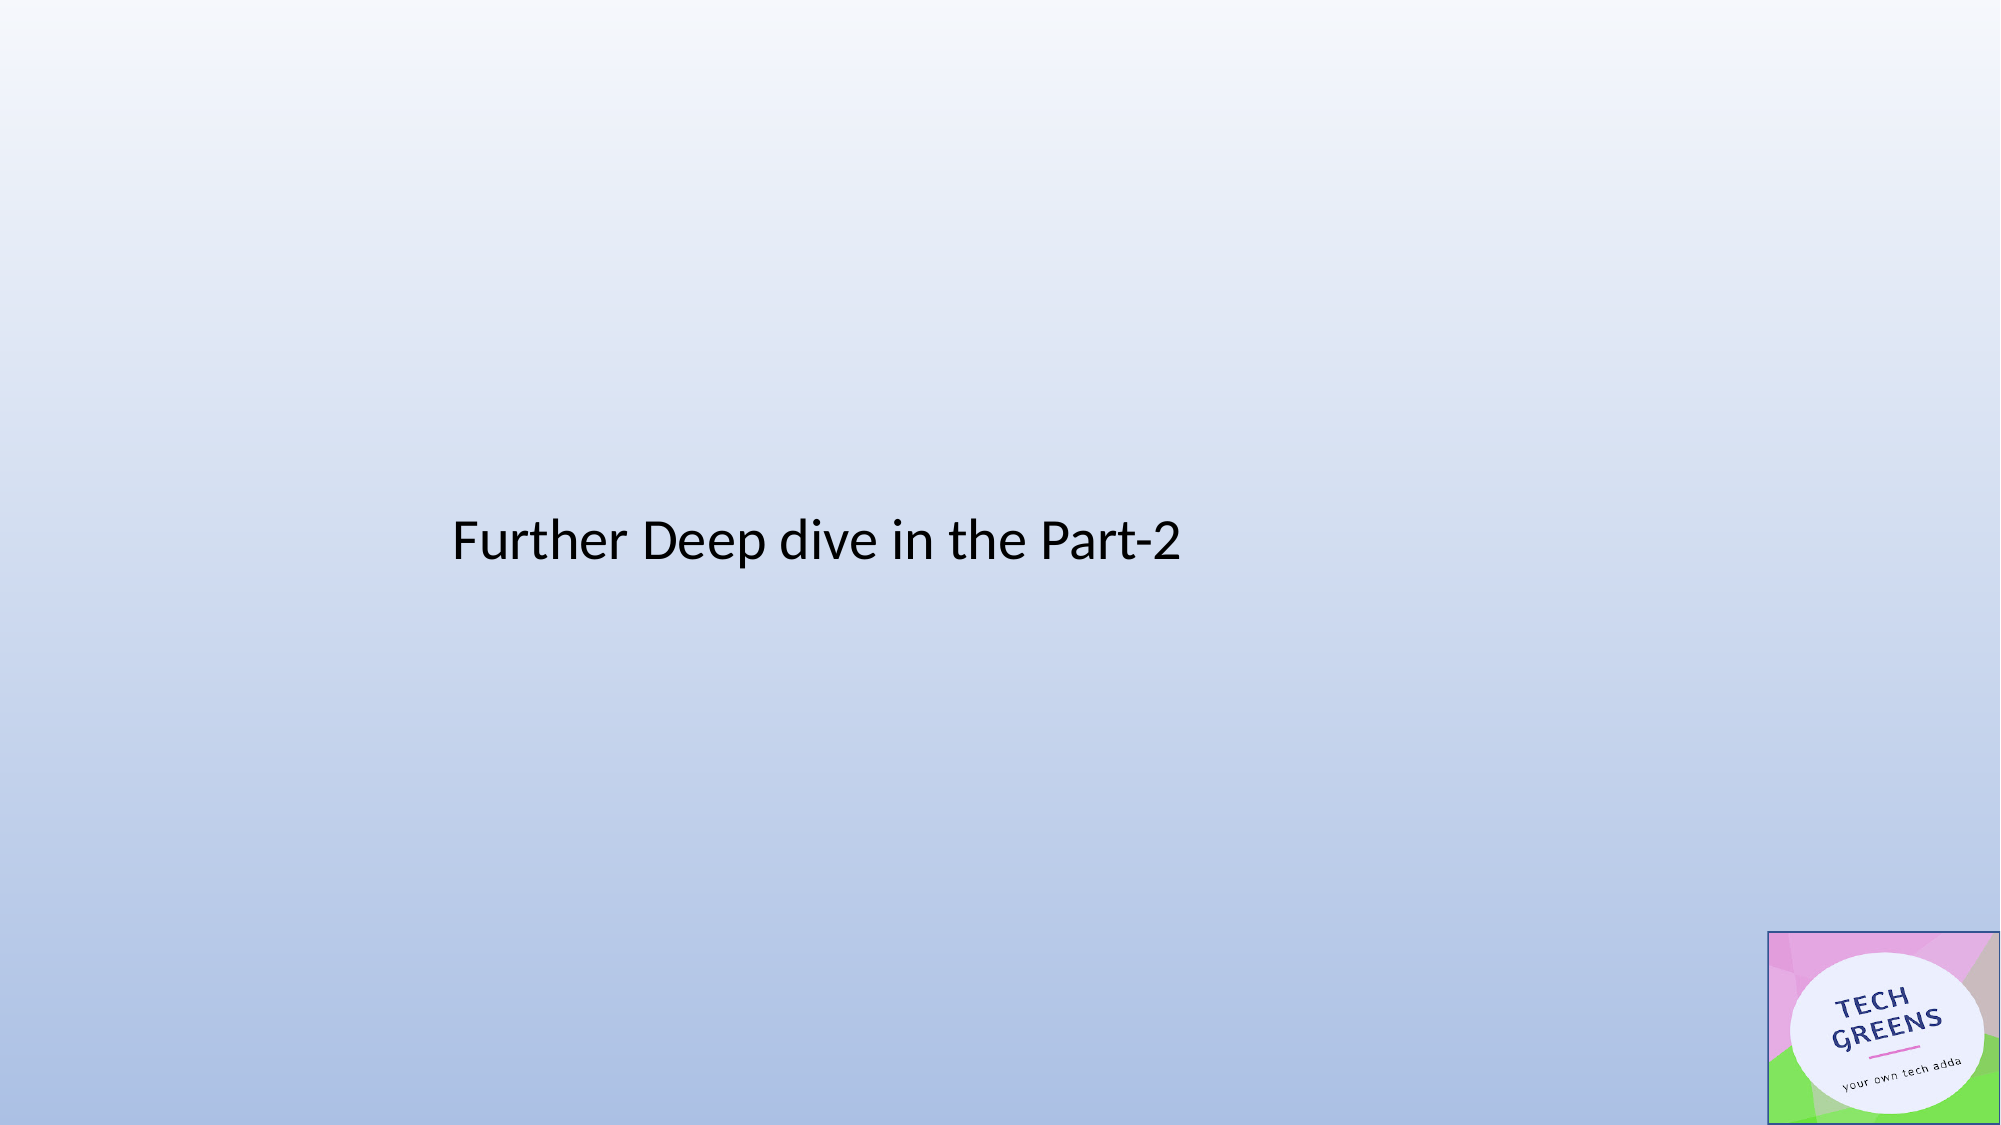

#

		Further Deep dive in the Part-2